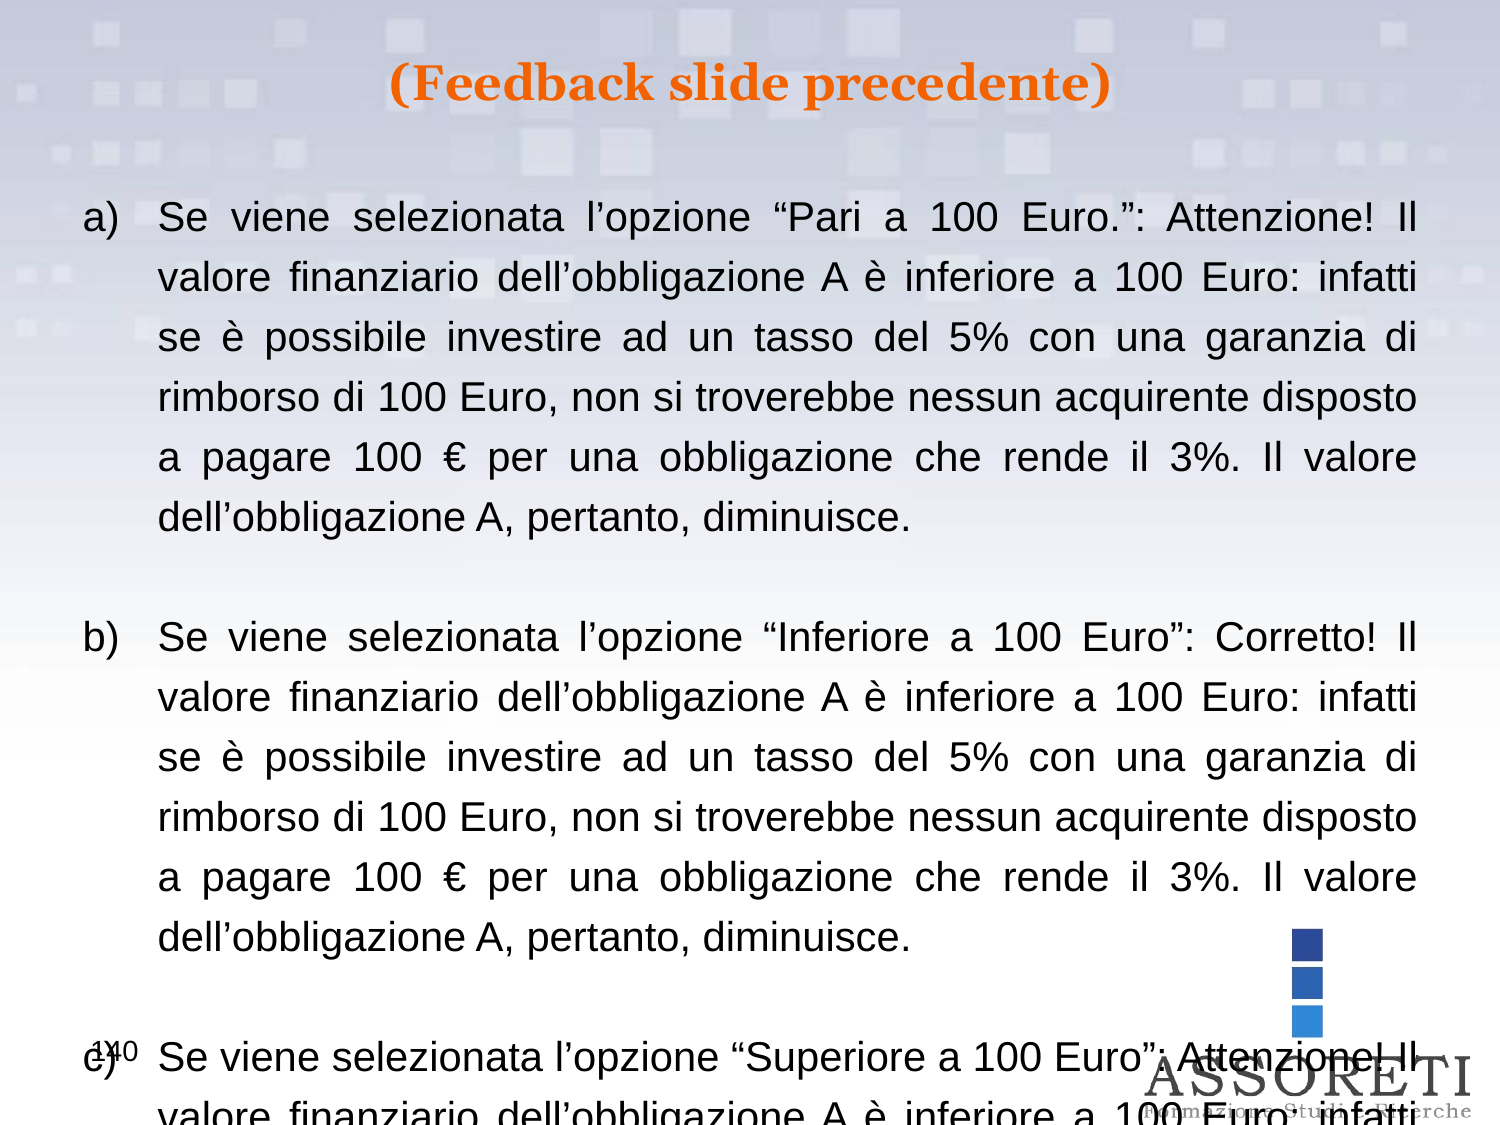

(Feedback slide precedente)
Se viene selezionata l’opzione “Pari a 100 Euro.”: Attenzione! Il valore finanziario dell’obbligazione A è inferiore a 100 Euro: infatti se è possibile investire ad un tasso del 5% con una garanzia di rimborso di 100 Euro, non si troverebbe nessun acquirente disposto a pagare 100 € per una obbligazione che rende il 3%. Il valore dell’obbligazione A, pertanto, diminuisce.

Se viene selezionata l’opzione “Inferiore a 100 Euro”: Corretto! Il valore finanziario dell’obbligazione A è inferiore a 100 Euro: infatti se è possibile investire ad un tasso del 5% con una garanzia di rimborso di 100 Euro, non si troverebbe nessun acquirente disposto a pagare 100 € per una obbligazione che rende il 3%. Il valore dell’obbligazione A, pertanto, diminuisce.

Se viene selezionata l’opzione “Superiore a 100 Euro”: Attenzione! Il valore finanziario dell’obbligazione A è inferiore a 100 Euro: infatti se è possibile investire ad un tasso del 5% con una garanzia di rimborso di 100 Euro, non si troverebbe nessun acquirente disposto a pagare 100 € per una obbligazione che rende il 3%. Il valore dell’obbligazione A, pertanto, diminuisce.

140